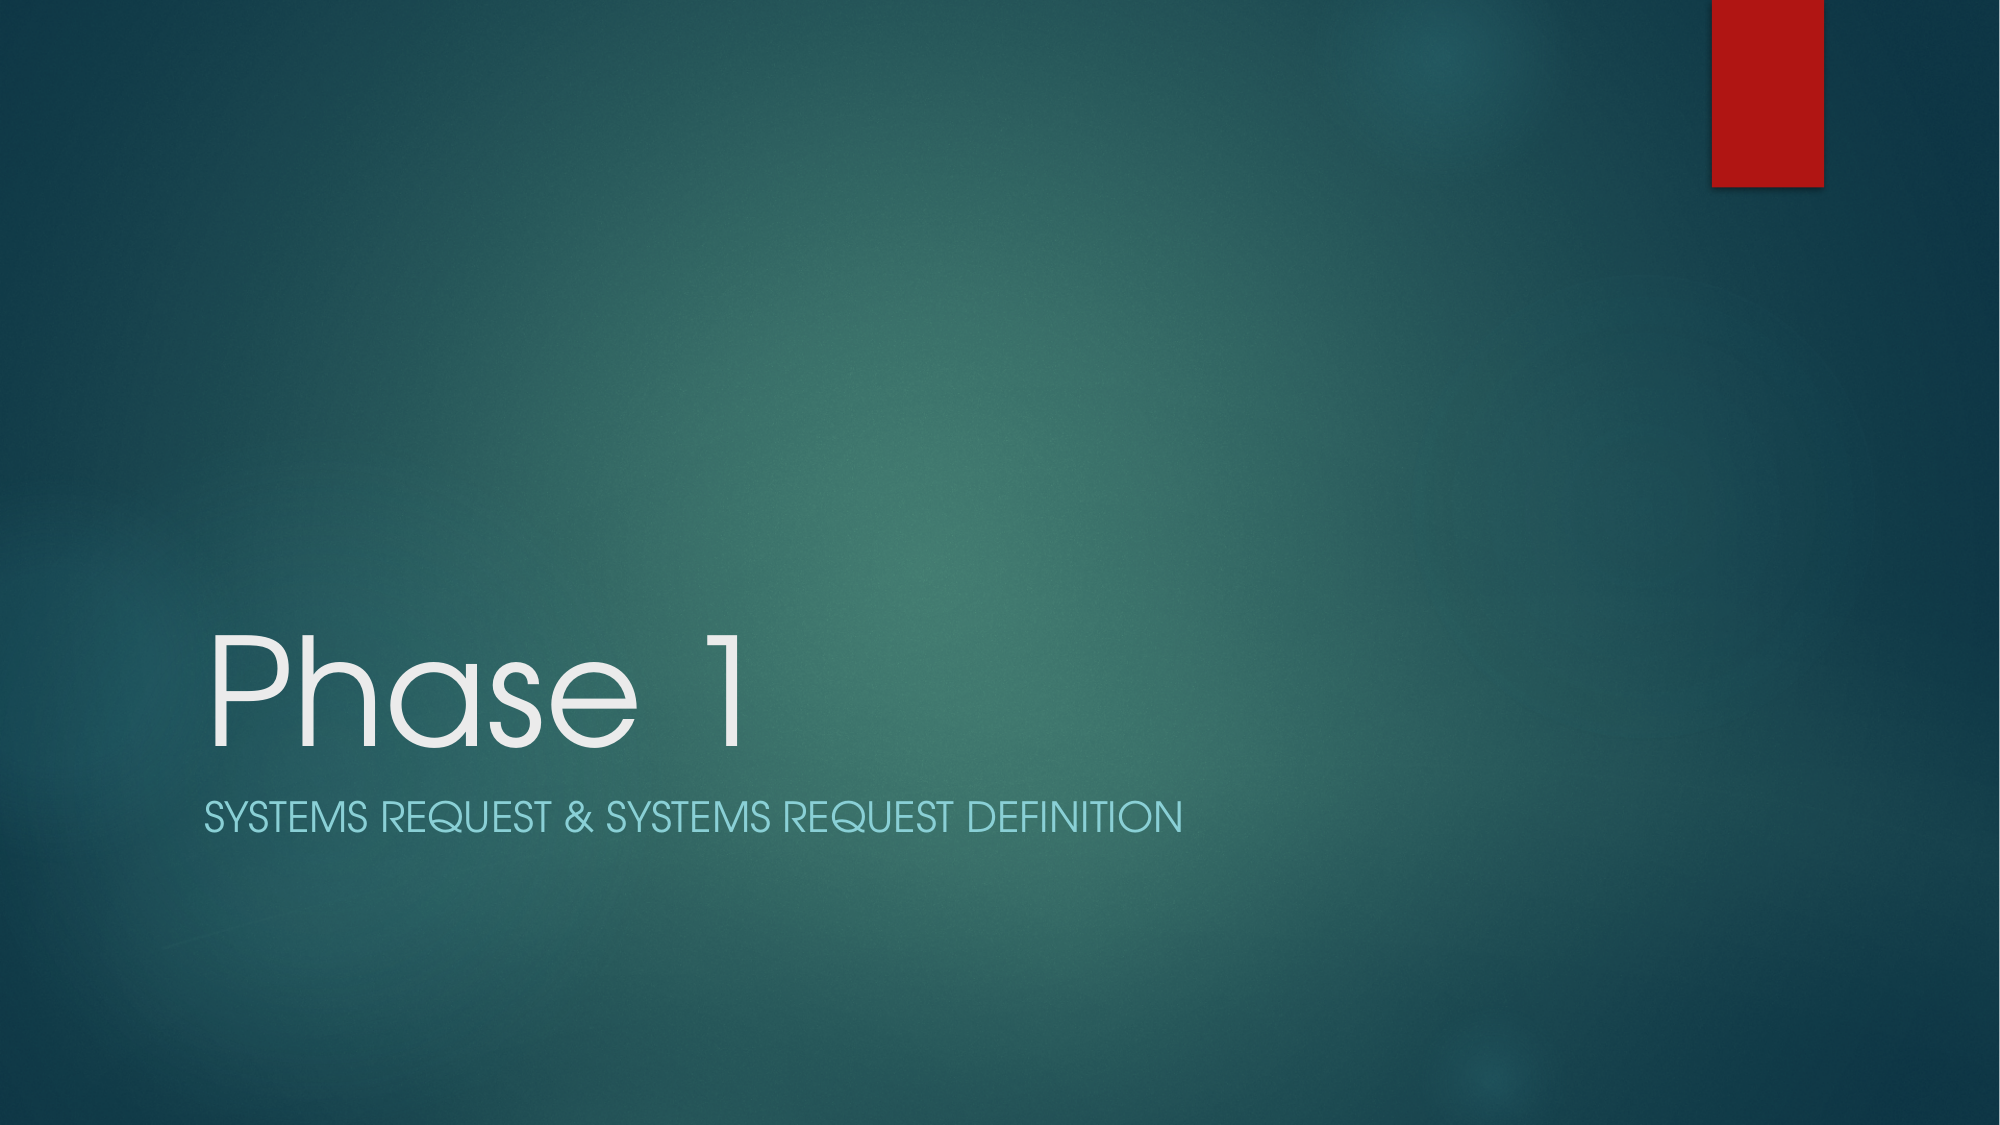

# Phase 1
Systems Request & Systems request definition